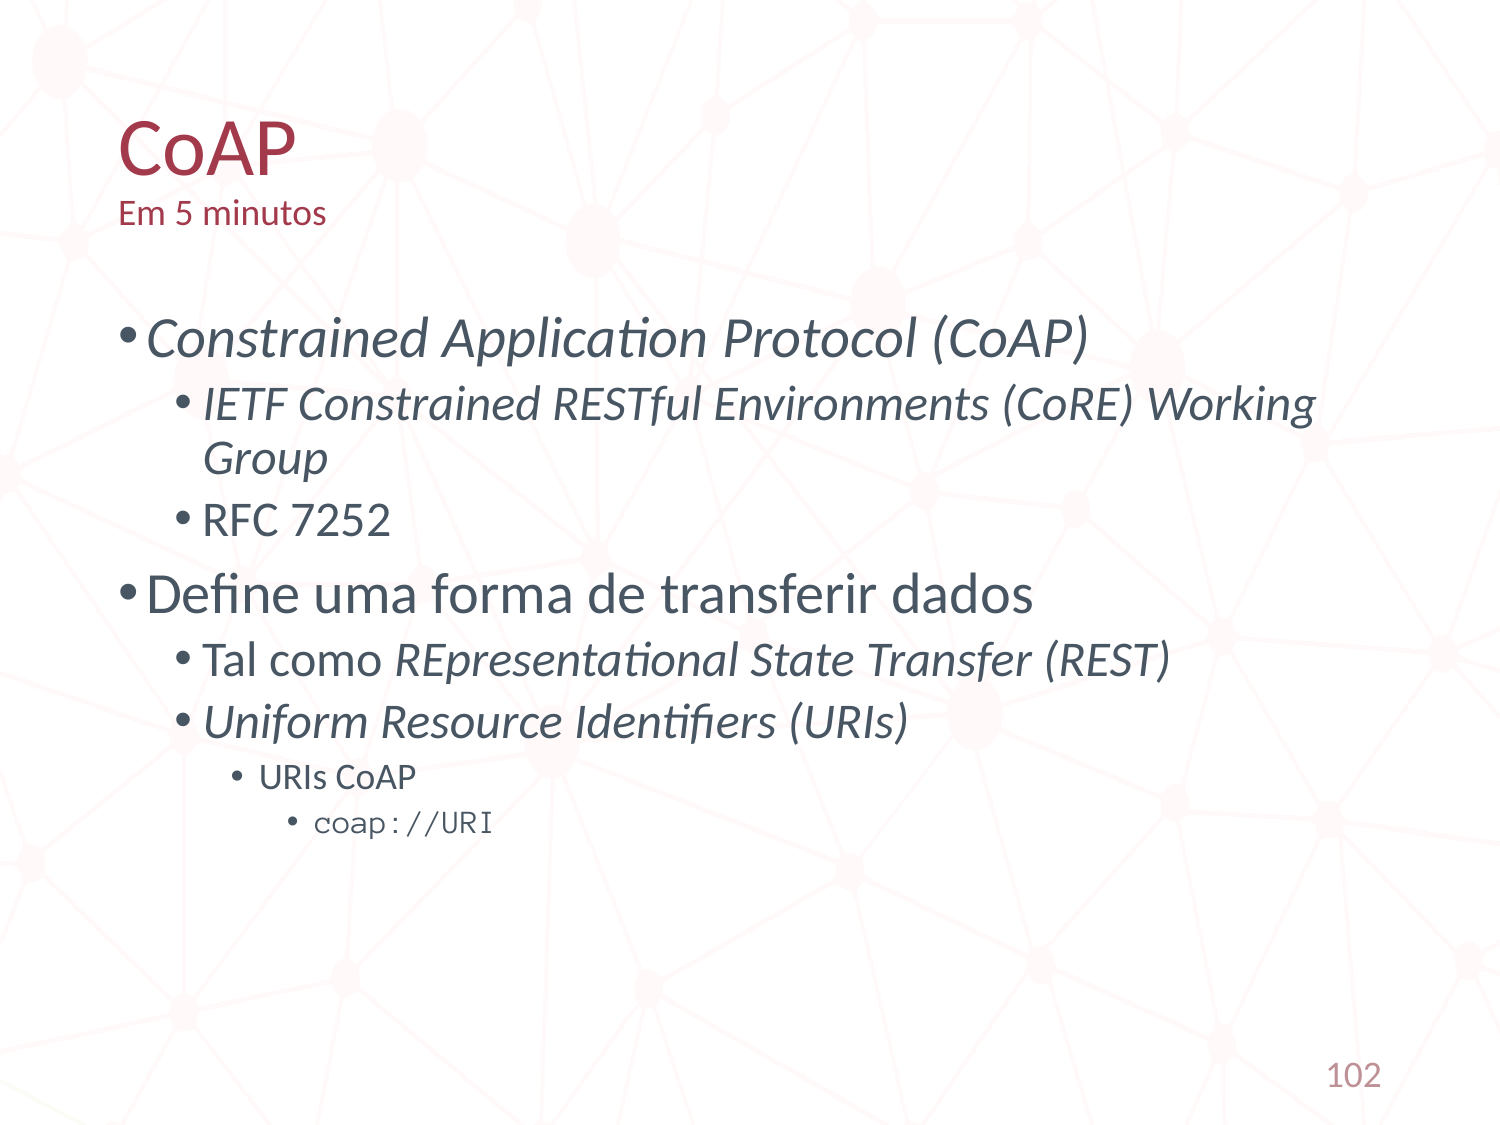

# CoAP Em 5 minutos

Constrained Application Protocol (CoAP)
IETF Constrained RESTful Environments (CoRE) Working Group
RFC 7252
Define uma forma de transferir dados
Tal como REpresentational State Transfer (REST)
Uniform Resource Identifiers (URIs)
URIs CoAP
coap://URI

102